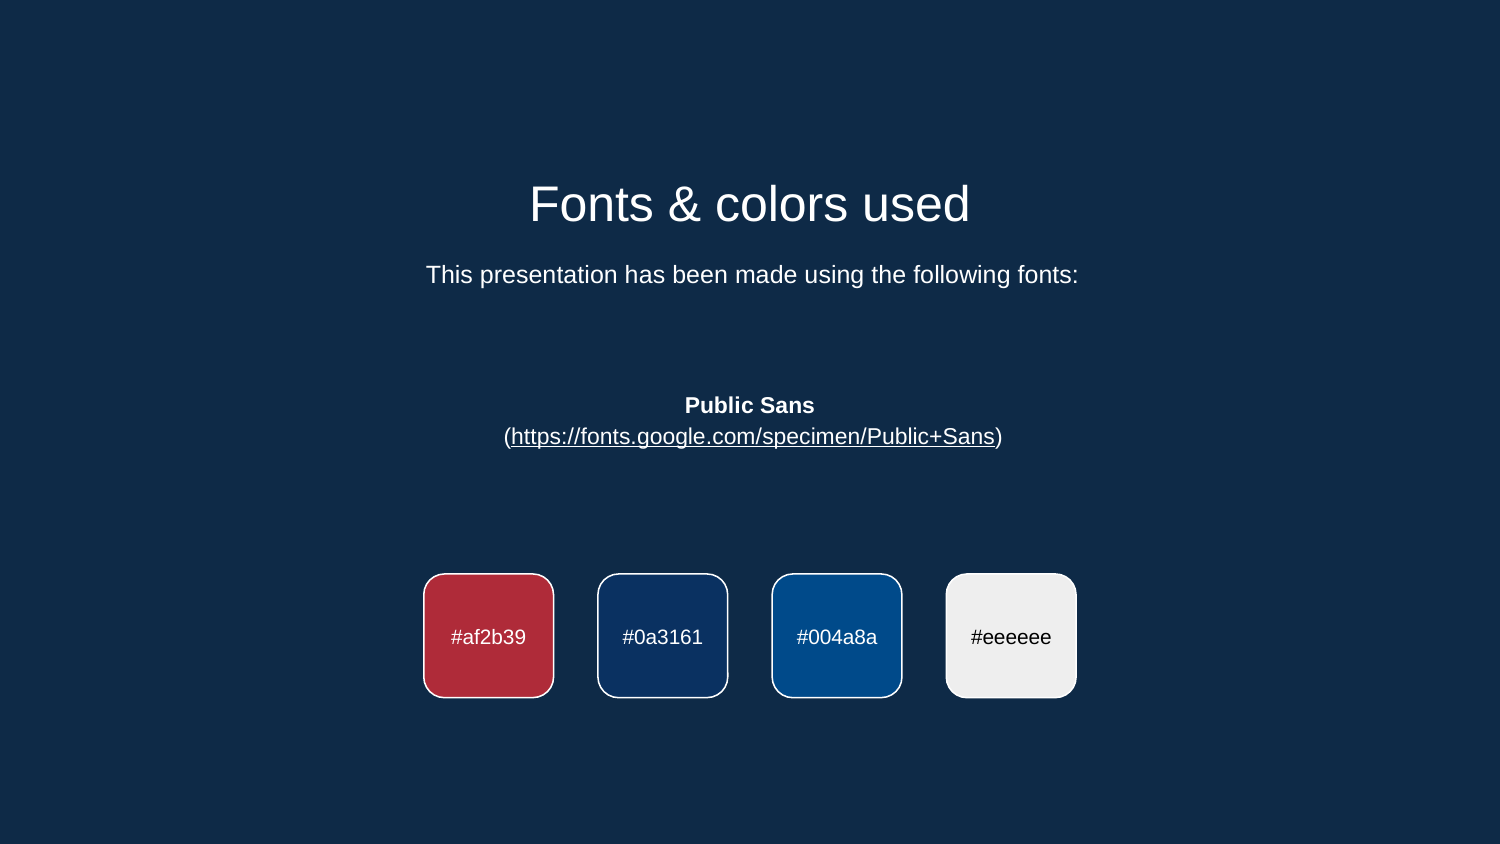

Fonts & colors used
This presentation has been made using the following fonts:

Public Sans
(https://fonts.google.com/specimen/Public+Sans)

#af2b39
#0a3161
#004a8a
#eeeeee